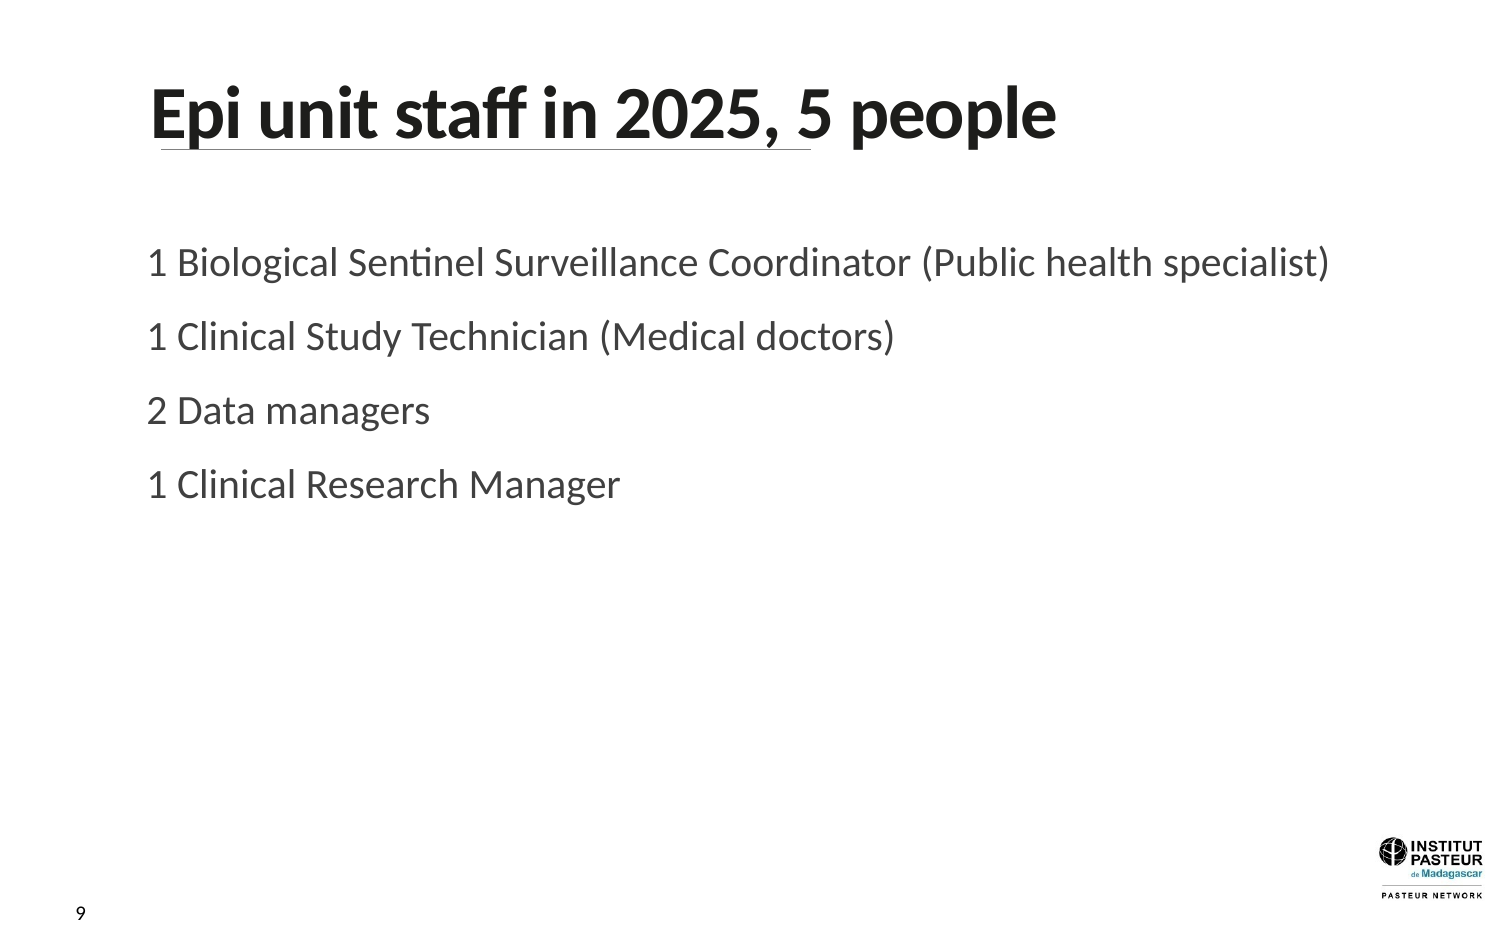

# Epi unit staff in 2025, 5 people
1 Biological Sentinel Surveillance Coordinator (Public health specialist)
1 Clinical Study Technician (Medical doctors)
2 Data managers
1 Clinical Research Manager

9
11